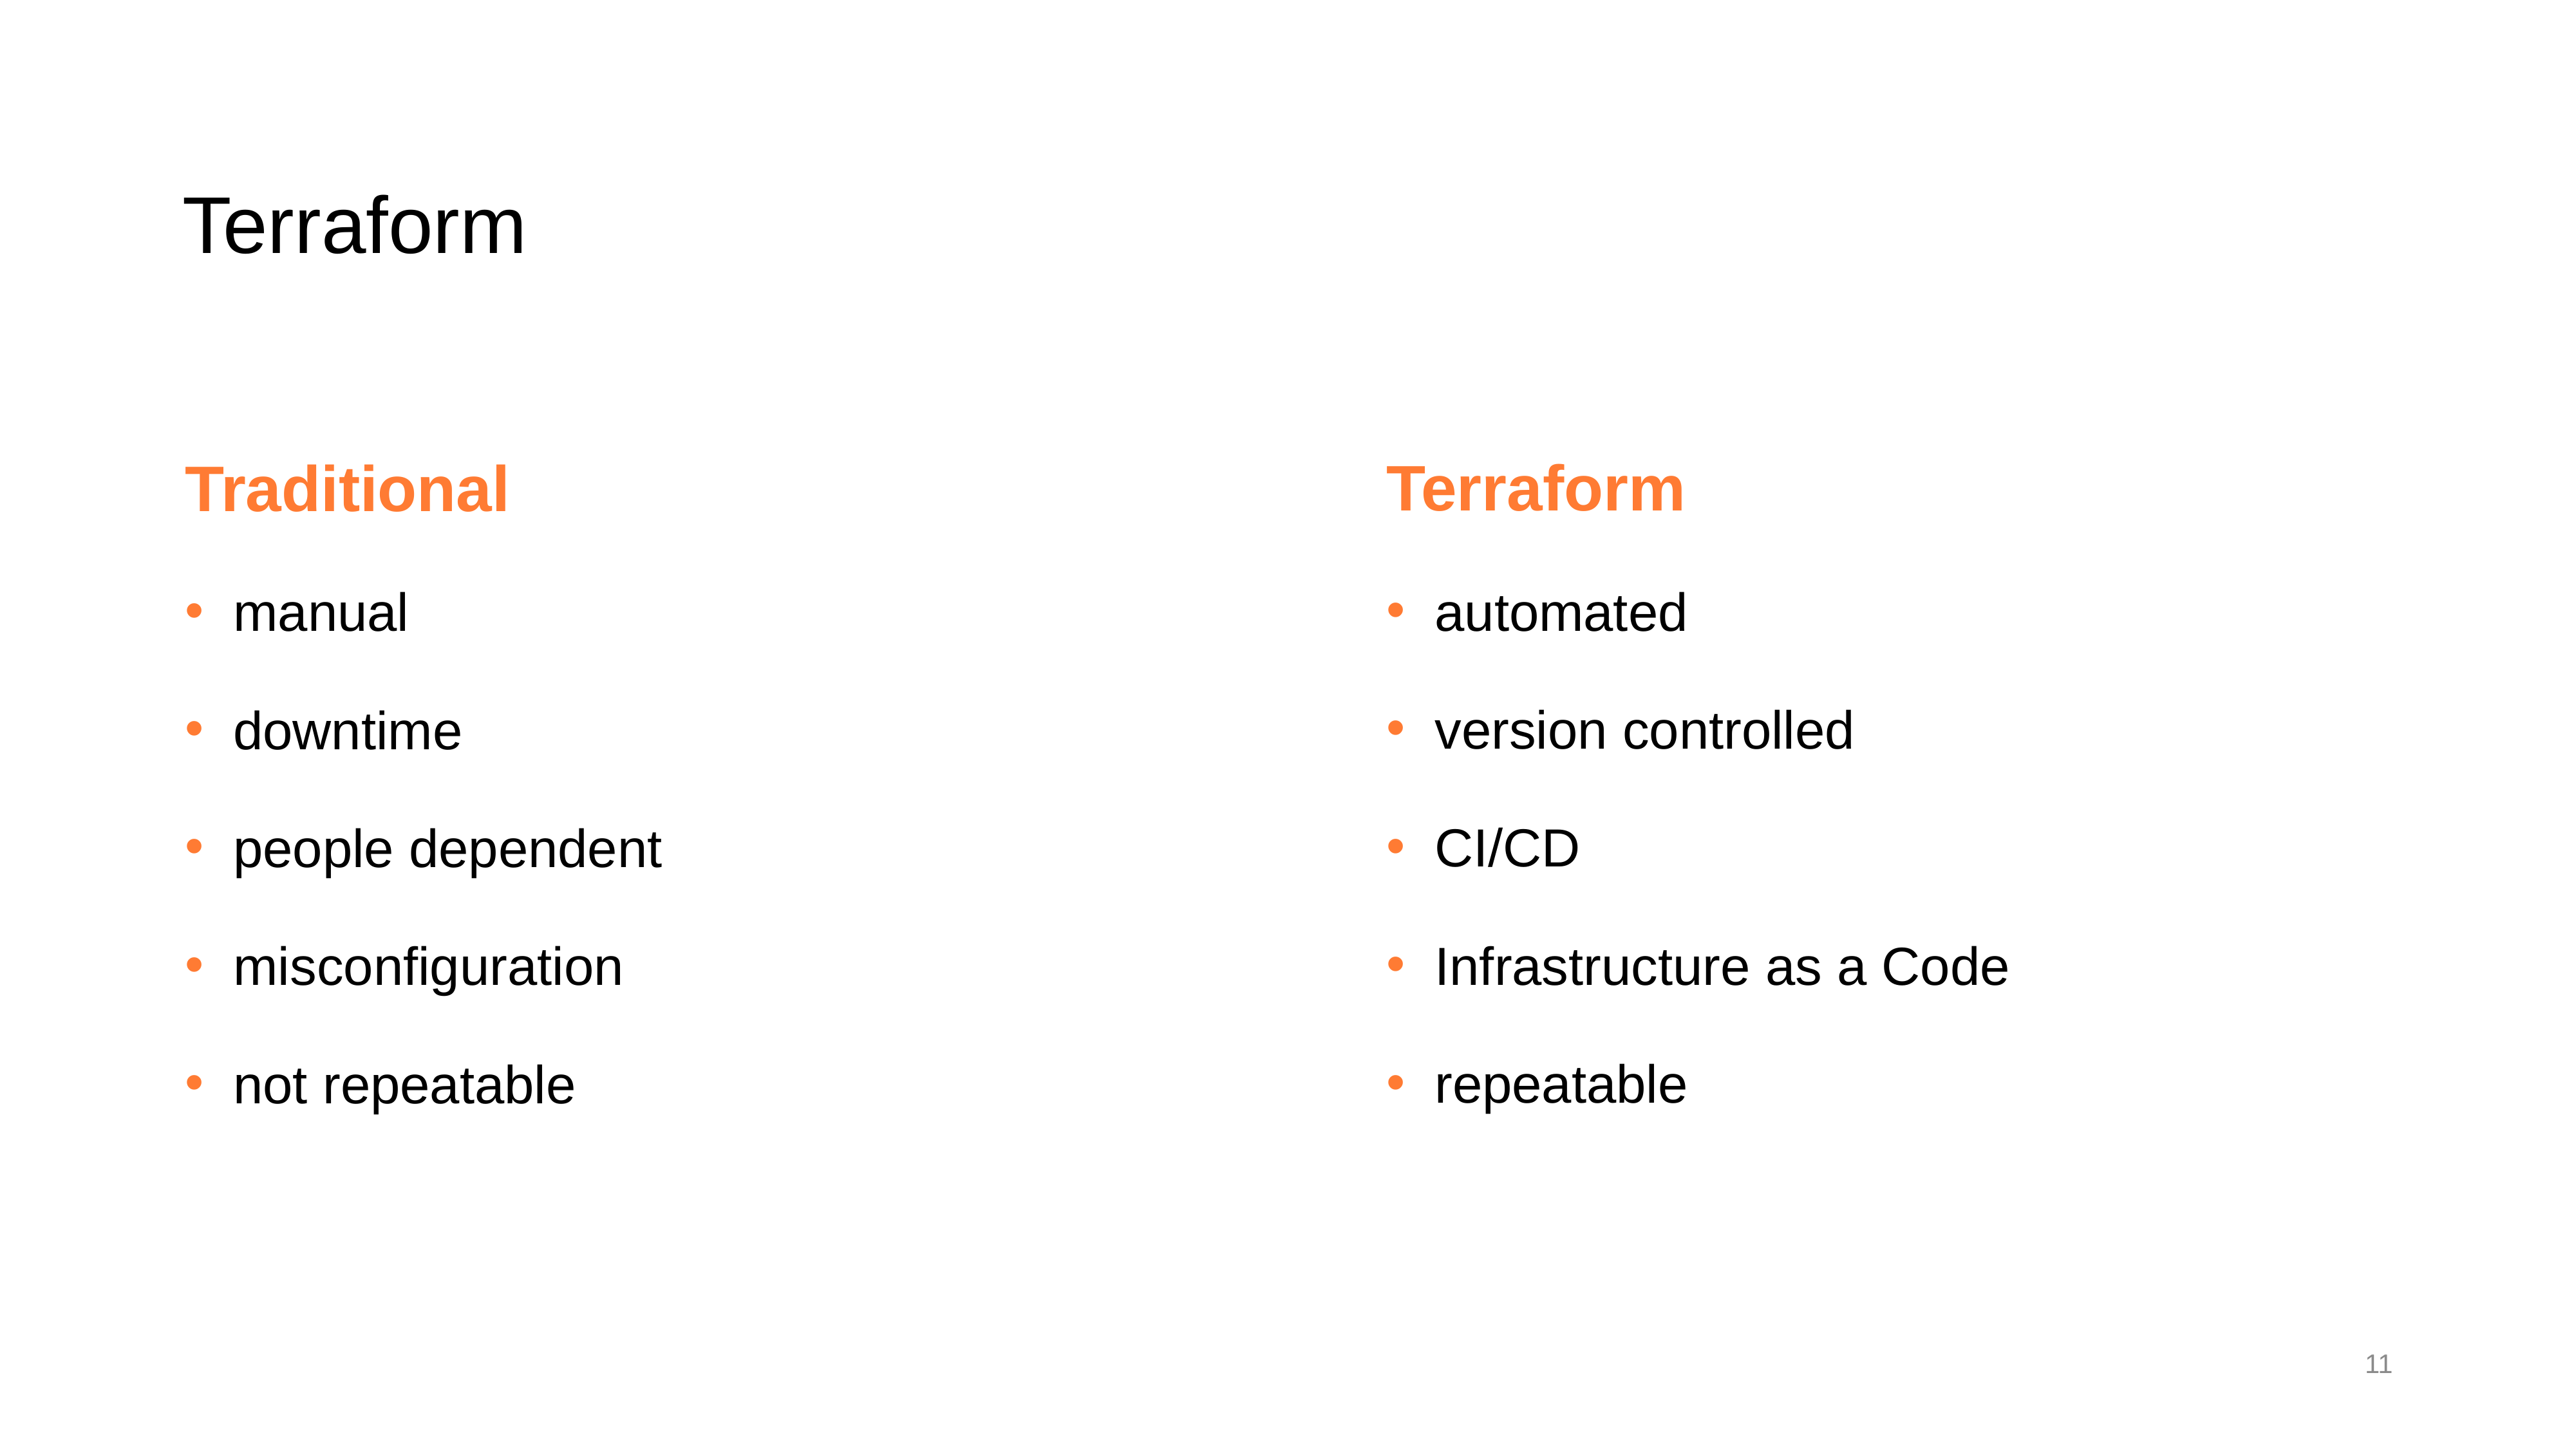

# Terraform
Terraform
automated
version controlled
CI/CD
Infrastructure as a Code
repeatable
Traditional
manual
downtime
people dependent
misconfiguration
not repeatable

11